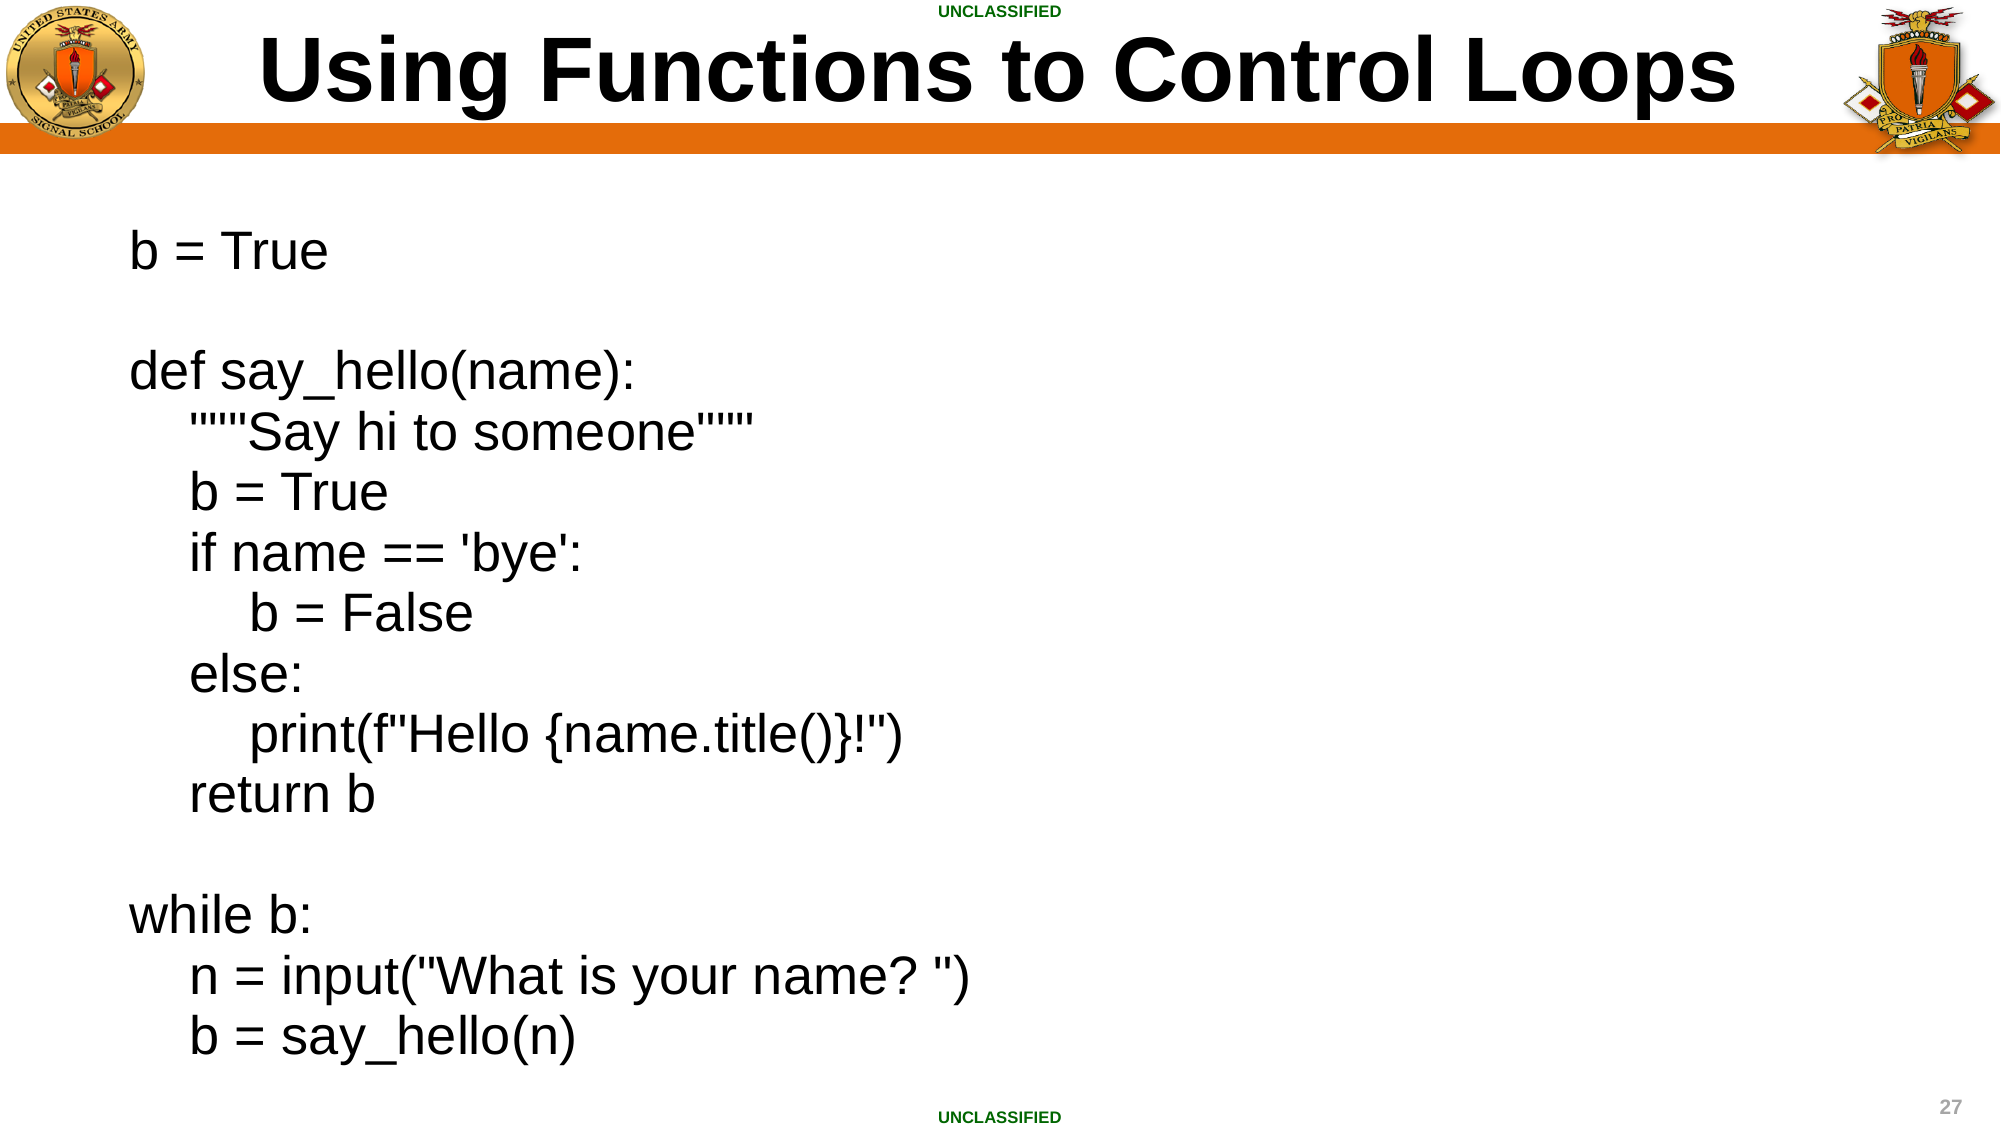

Using Functions to Control Loops
b = True

def say_hello(name):
    """Say hi to someone"""
    b = True
    if name == 'bye':
        b = False
    else:
        print(f"Hello {name.title()}!")
    return b

while b:
    n = input("What is your name? ")
    b = say_hello(n)